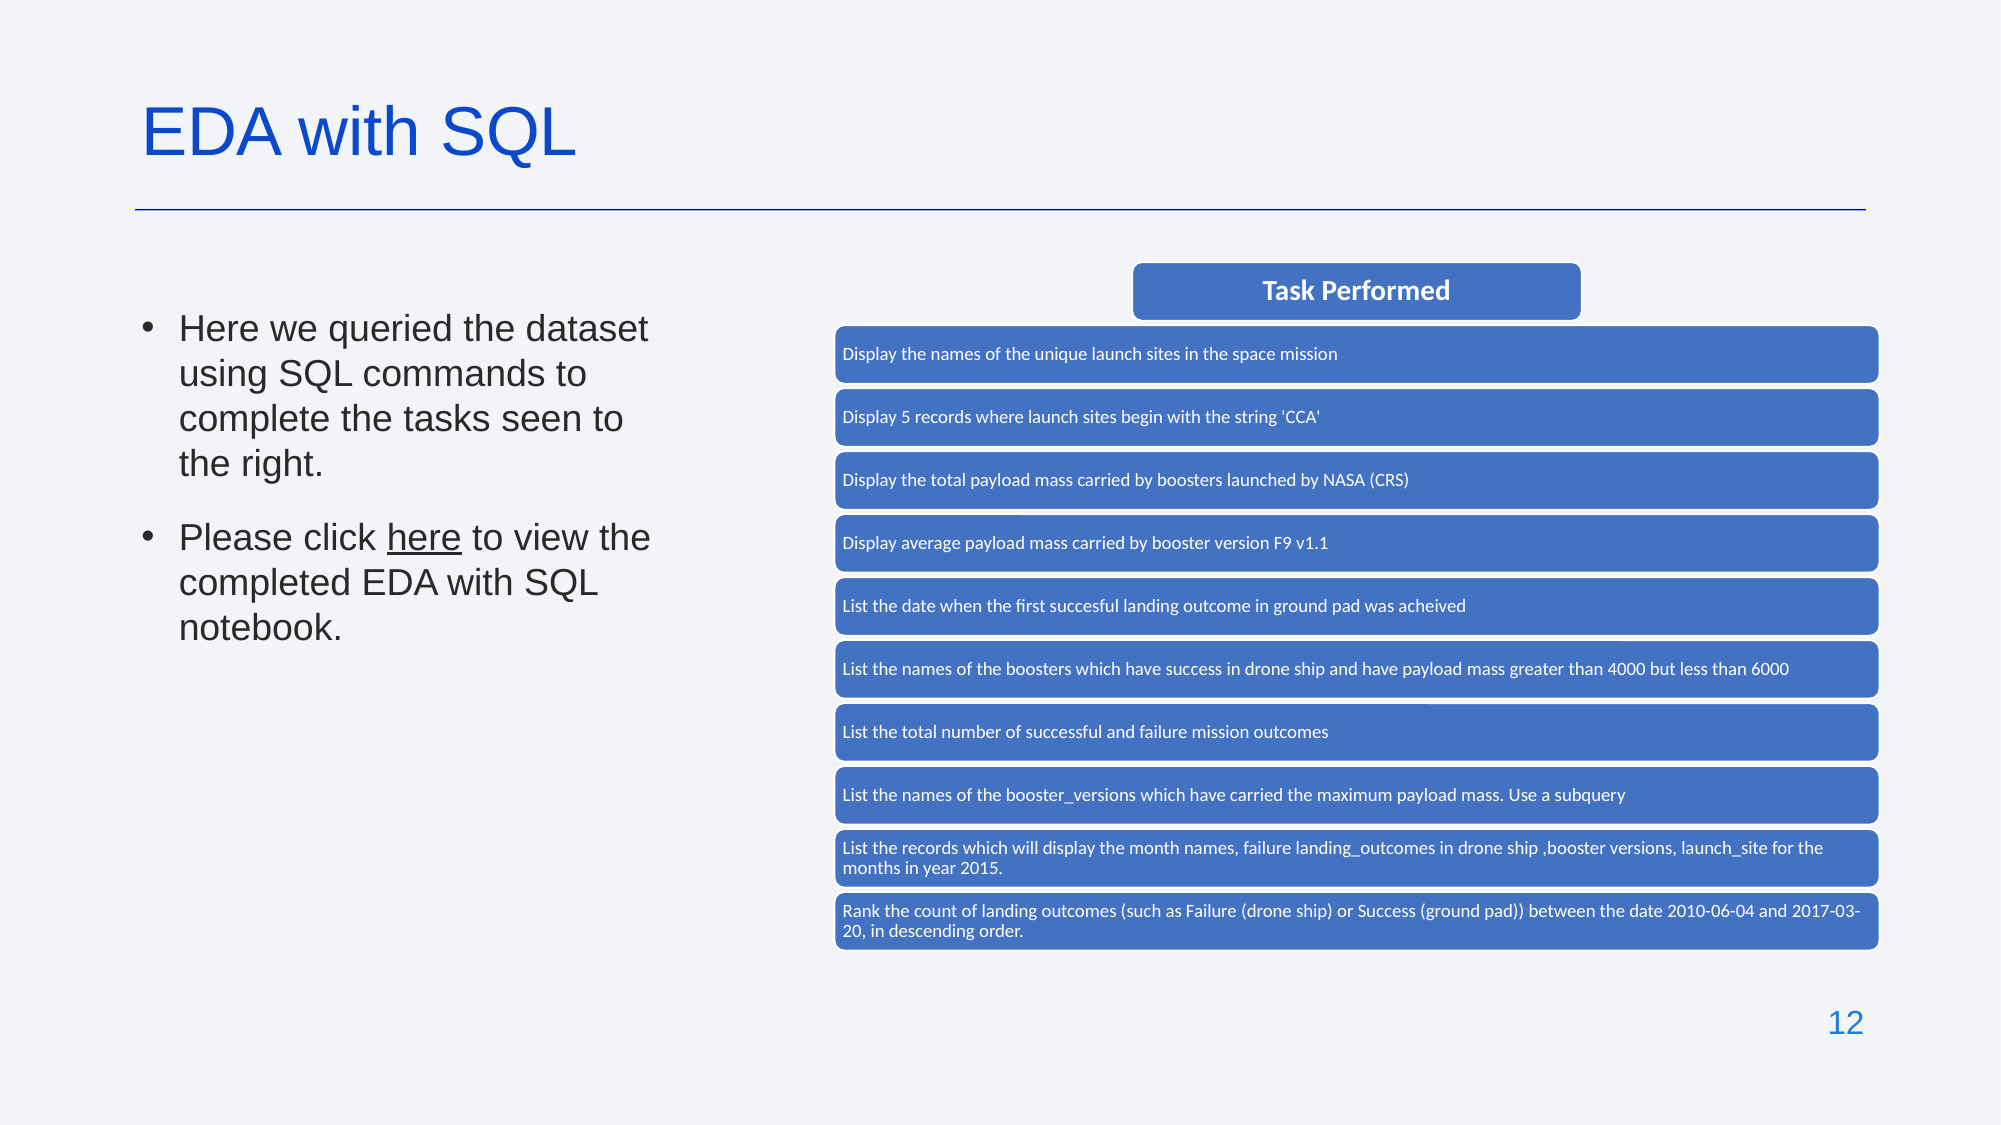

EDA with SQL

Task Performed

Display the names of the unique launch sites in the space mission

Display 5 records where launch sites begin with the string 'CCA'

Display the total payload mass carried by boosters launched by NASA (CRS)

Display average payload mass carried by booster version F9 v1.1

List the date when the first succesful landing outcome in ground pad was acheived

List the names of the boosters which have success in drone ship and have payload mass greater than 4000 but less than 6000

List the total number of successful and failure mission outcomes

List the names of the booster_versions which have carried the maximum payload mass. Use a subquery

List the records which will display the month names, failure landing_outcomes in drone ship ,booster versions, launch_site for the months in year 2015.

Rank the count of landing outcomes (such as Failure (drone ship) or Success (ground pad)) between the date 2010-06-04 and 2017-03-20, in descending order.
Here we queried the dataset using SQL commands to complete the tasks seen to the right.
Please click here to view the completed EDA with SQL notebook.

12